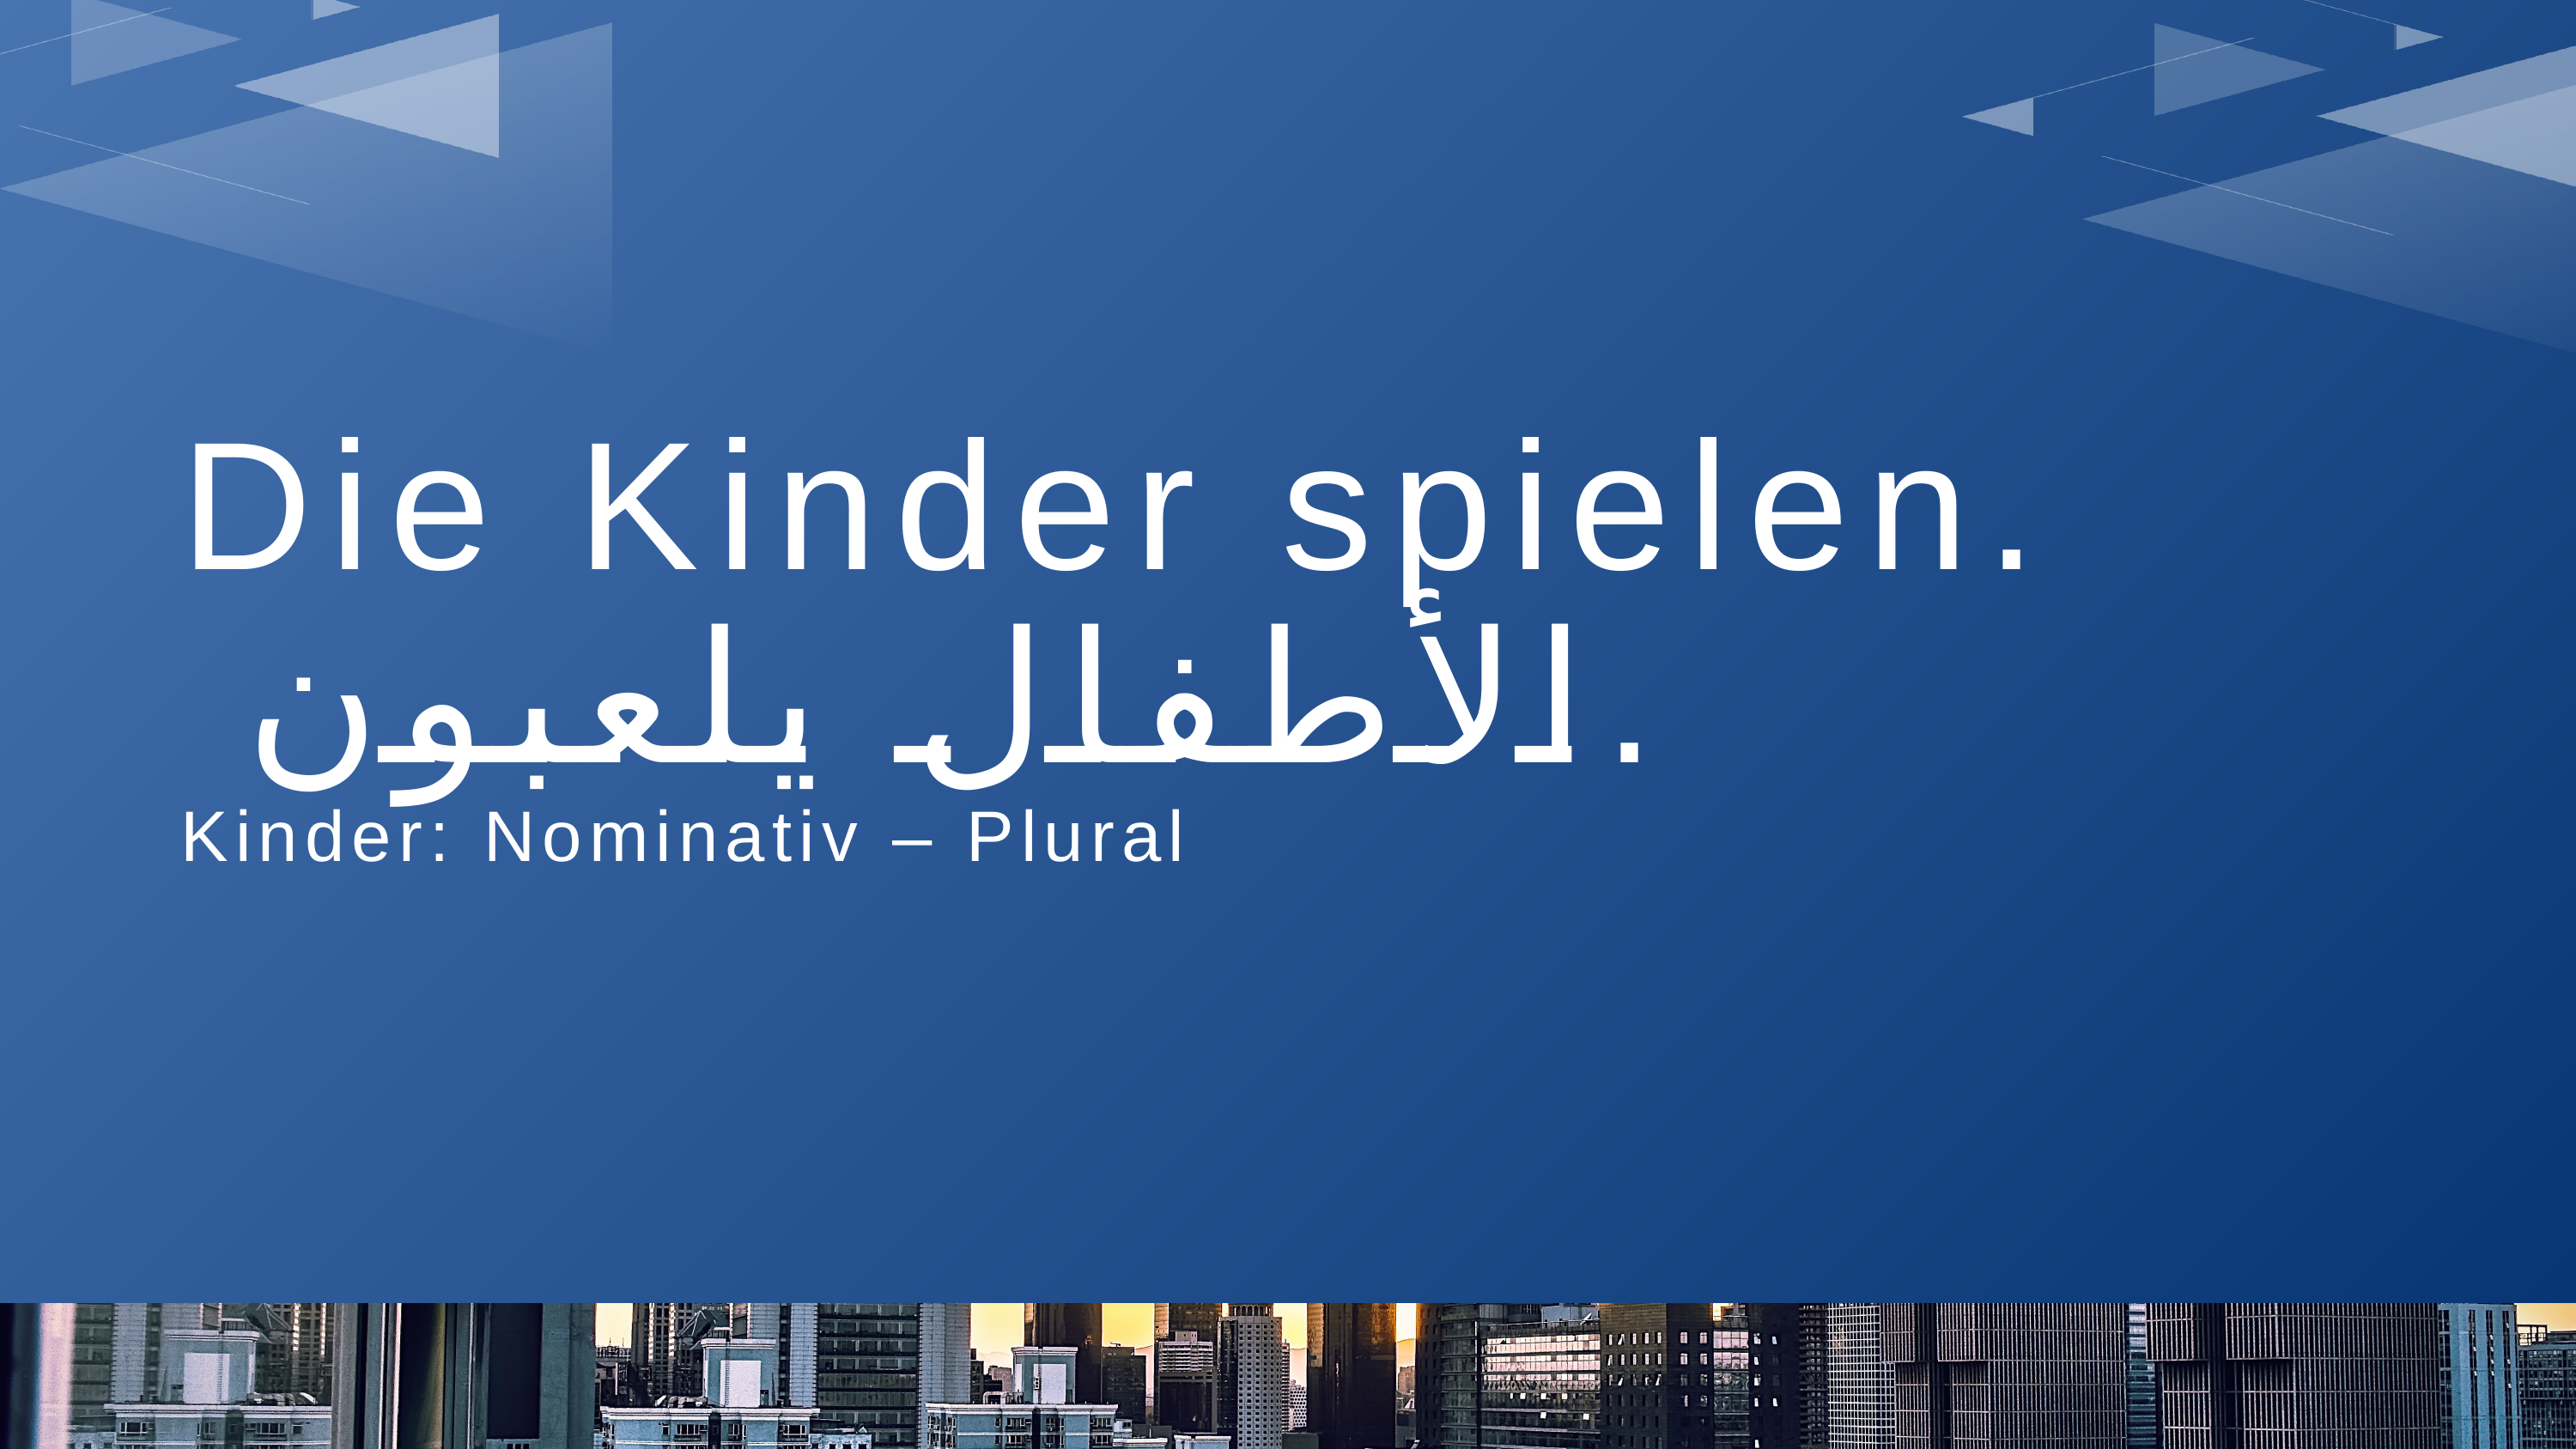

Die Kinder spielen.
 الأطفال يلعبون.
Kinder: Nominativ – Plural